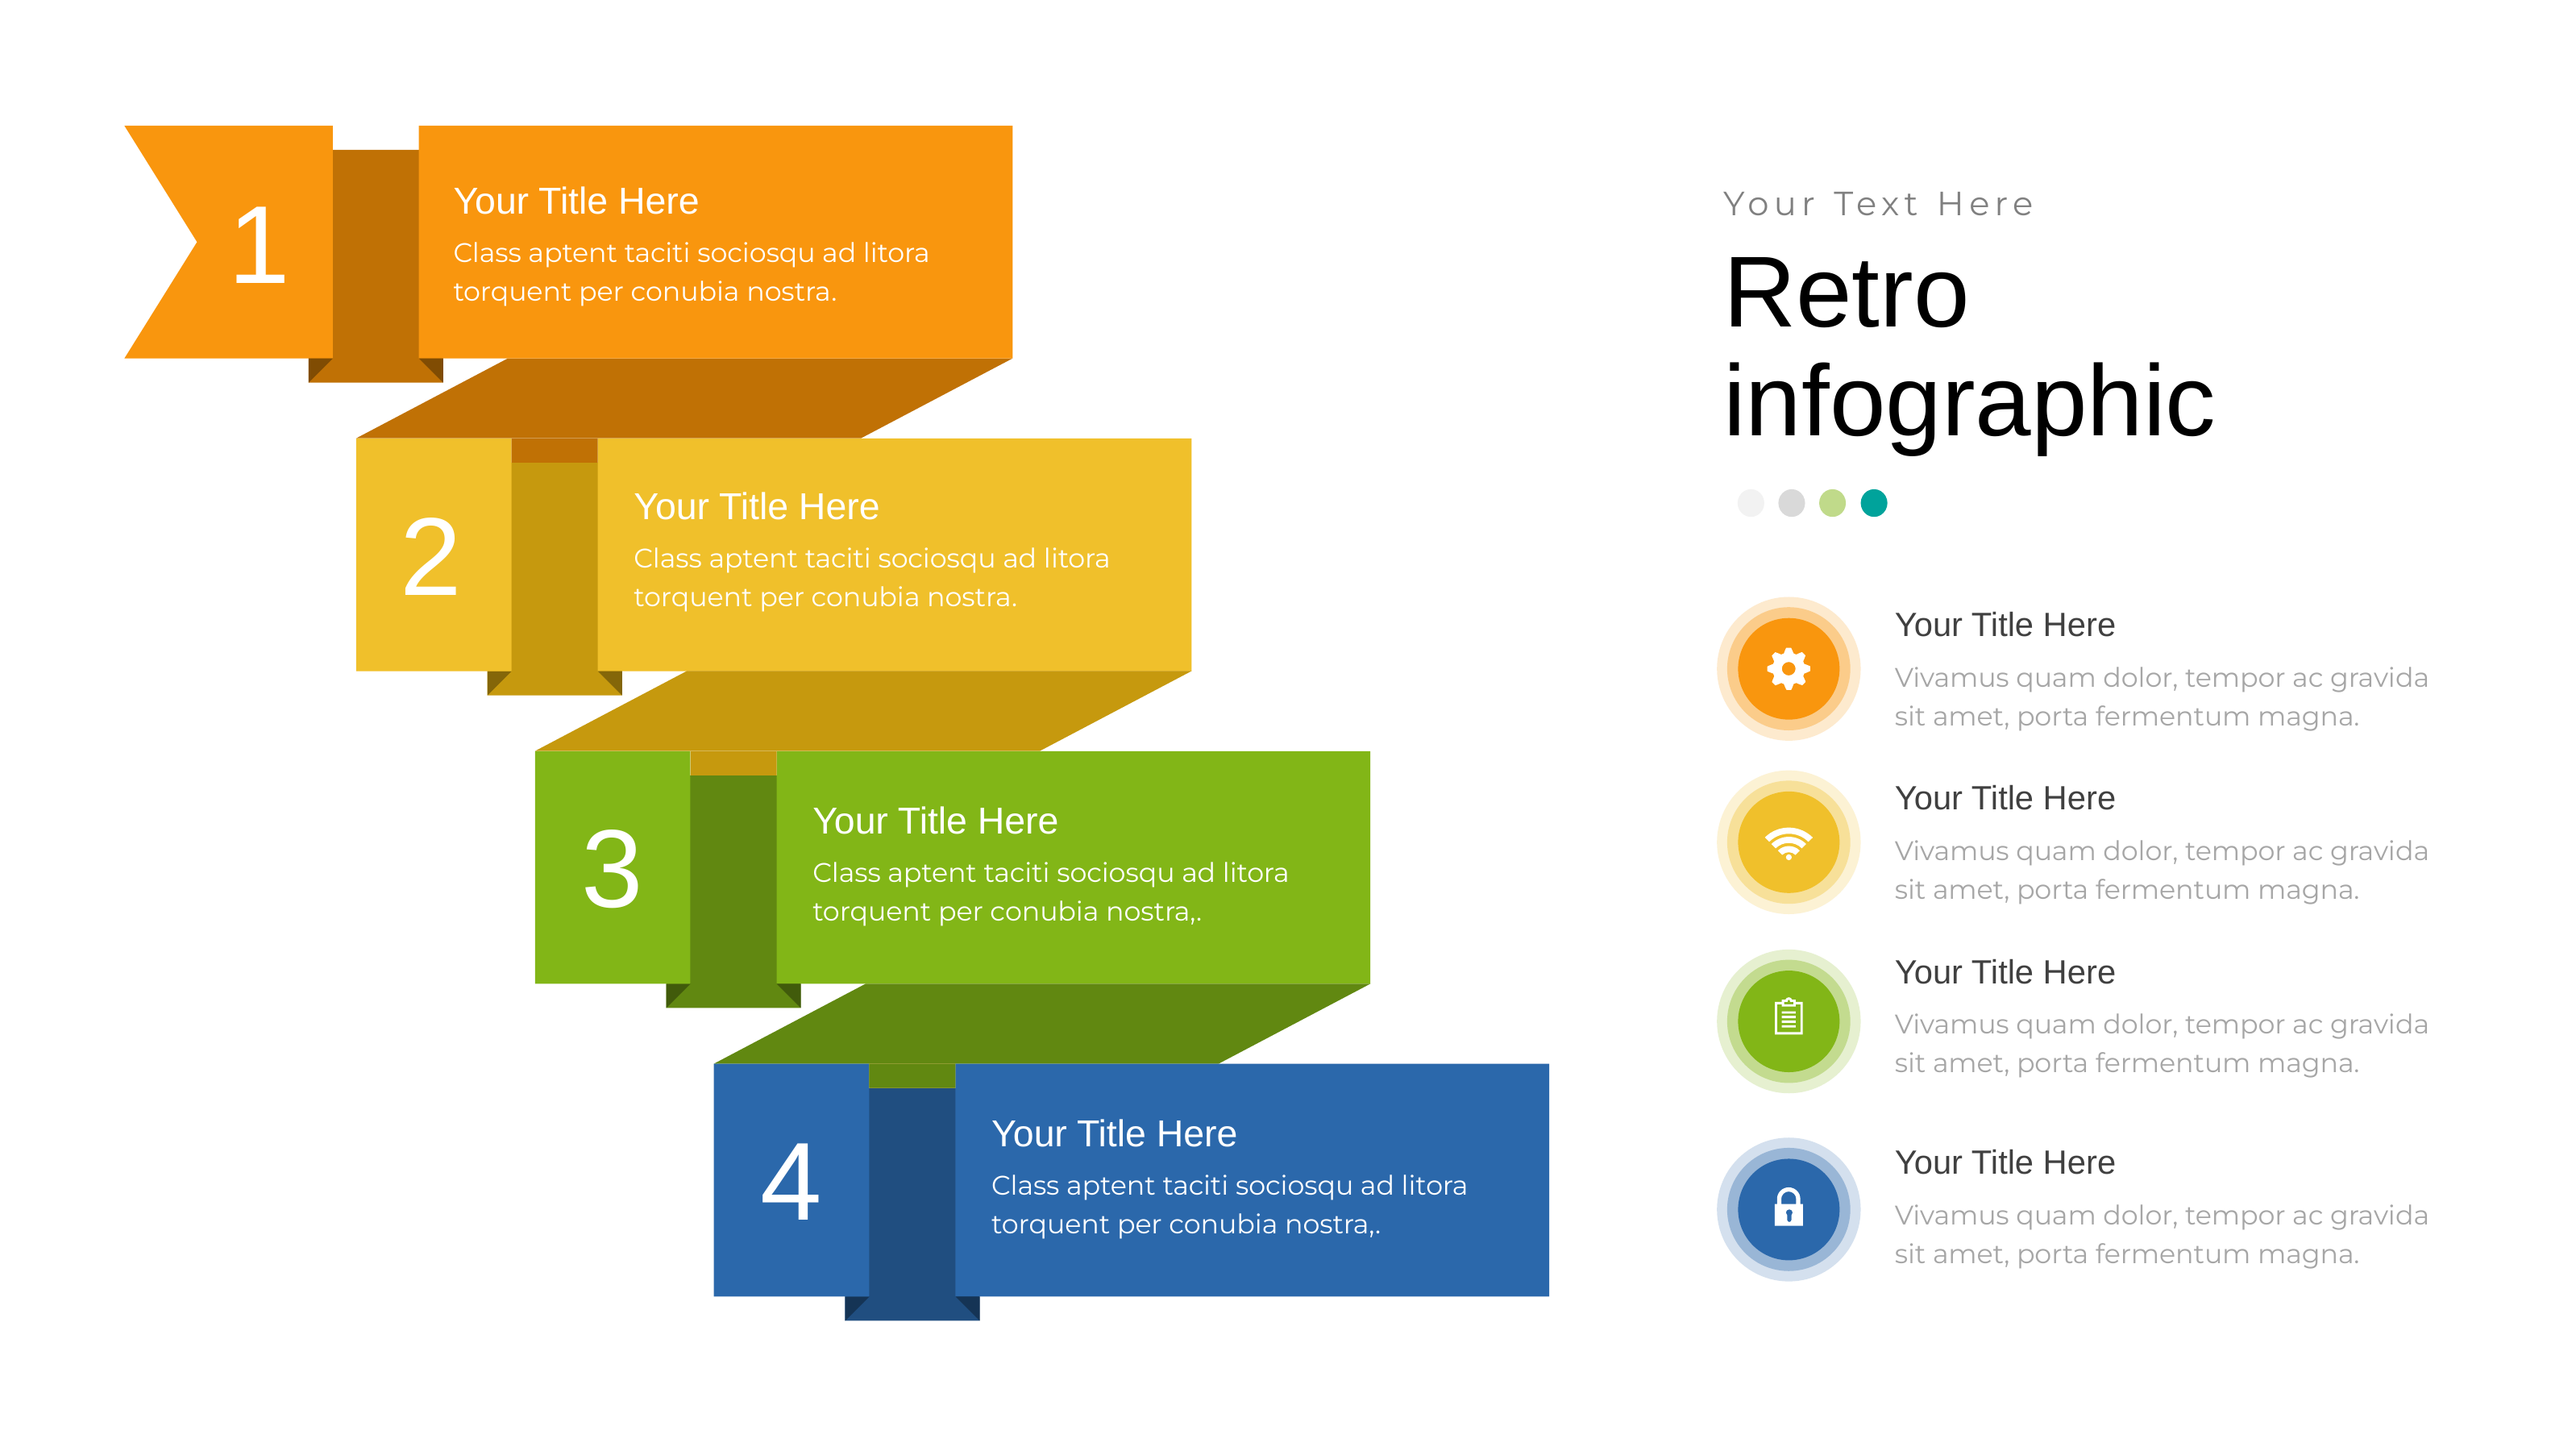

Your Title Here
Class aptent taciti sociosqu ad litora torquent per conubia nostra.
1

Your Title Here
2
Class aptent taciti sociosqu ad litora torquent per conubia nostra.

Your Title Here
3
Class aptent taciti sociosqu ad litora torquent per conubia nostra,.

Your Title Here
4
Class aptent taciti sociosqu ad litora torquent per conubia nostra,.
Your Text Here
Retro
infographic

Your Title Here

Vivamus quam dolor, tempor ac gravida sit amet, porta fermentum magna.
Your Title Here

Vivamus quam dolor, tempor ac gravida sit amet, porta fermentum magna.
Your Title Here

Vivamus quam dolor, tempor ac gravida sit amet, porta fermentum magna.
Your Title Here

Vivamus quam dolor, tempor ac gravida sit amet, porta fermentum magna.